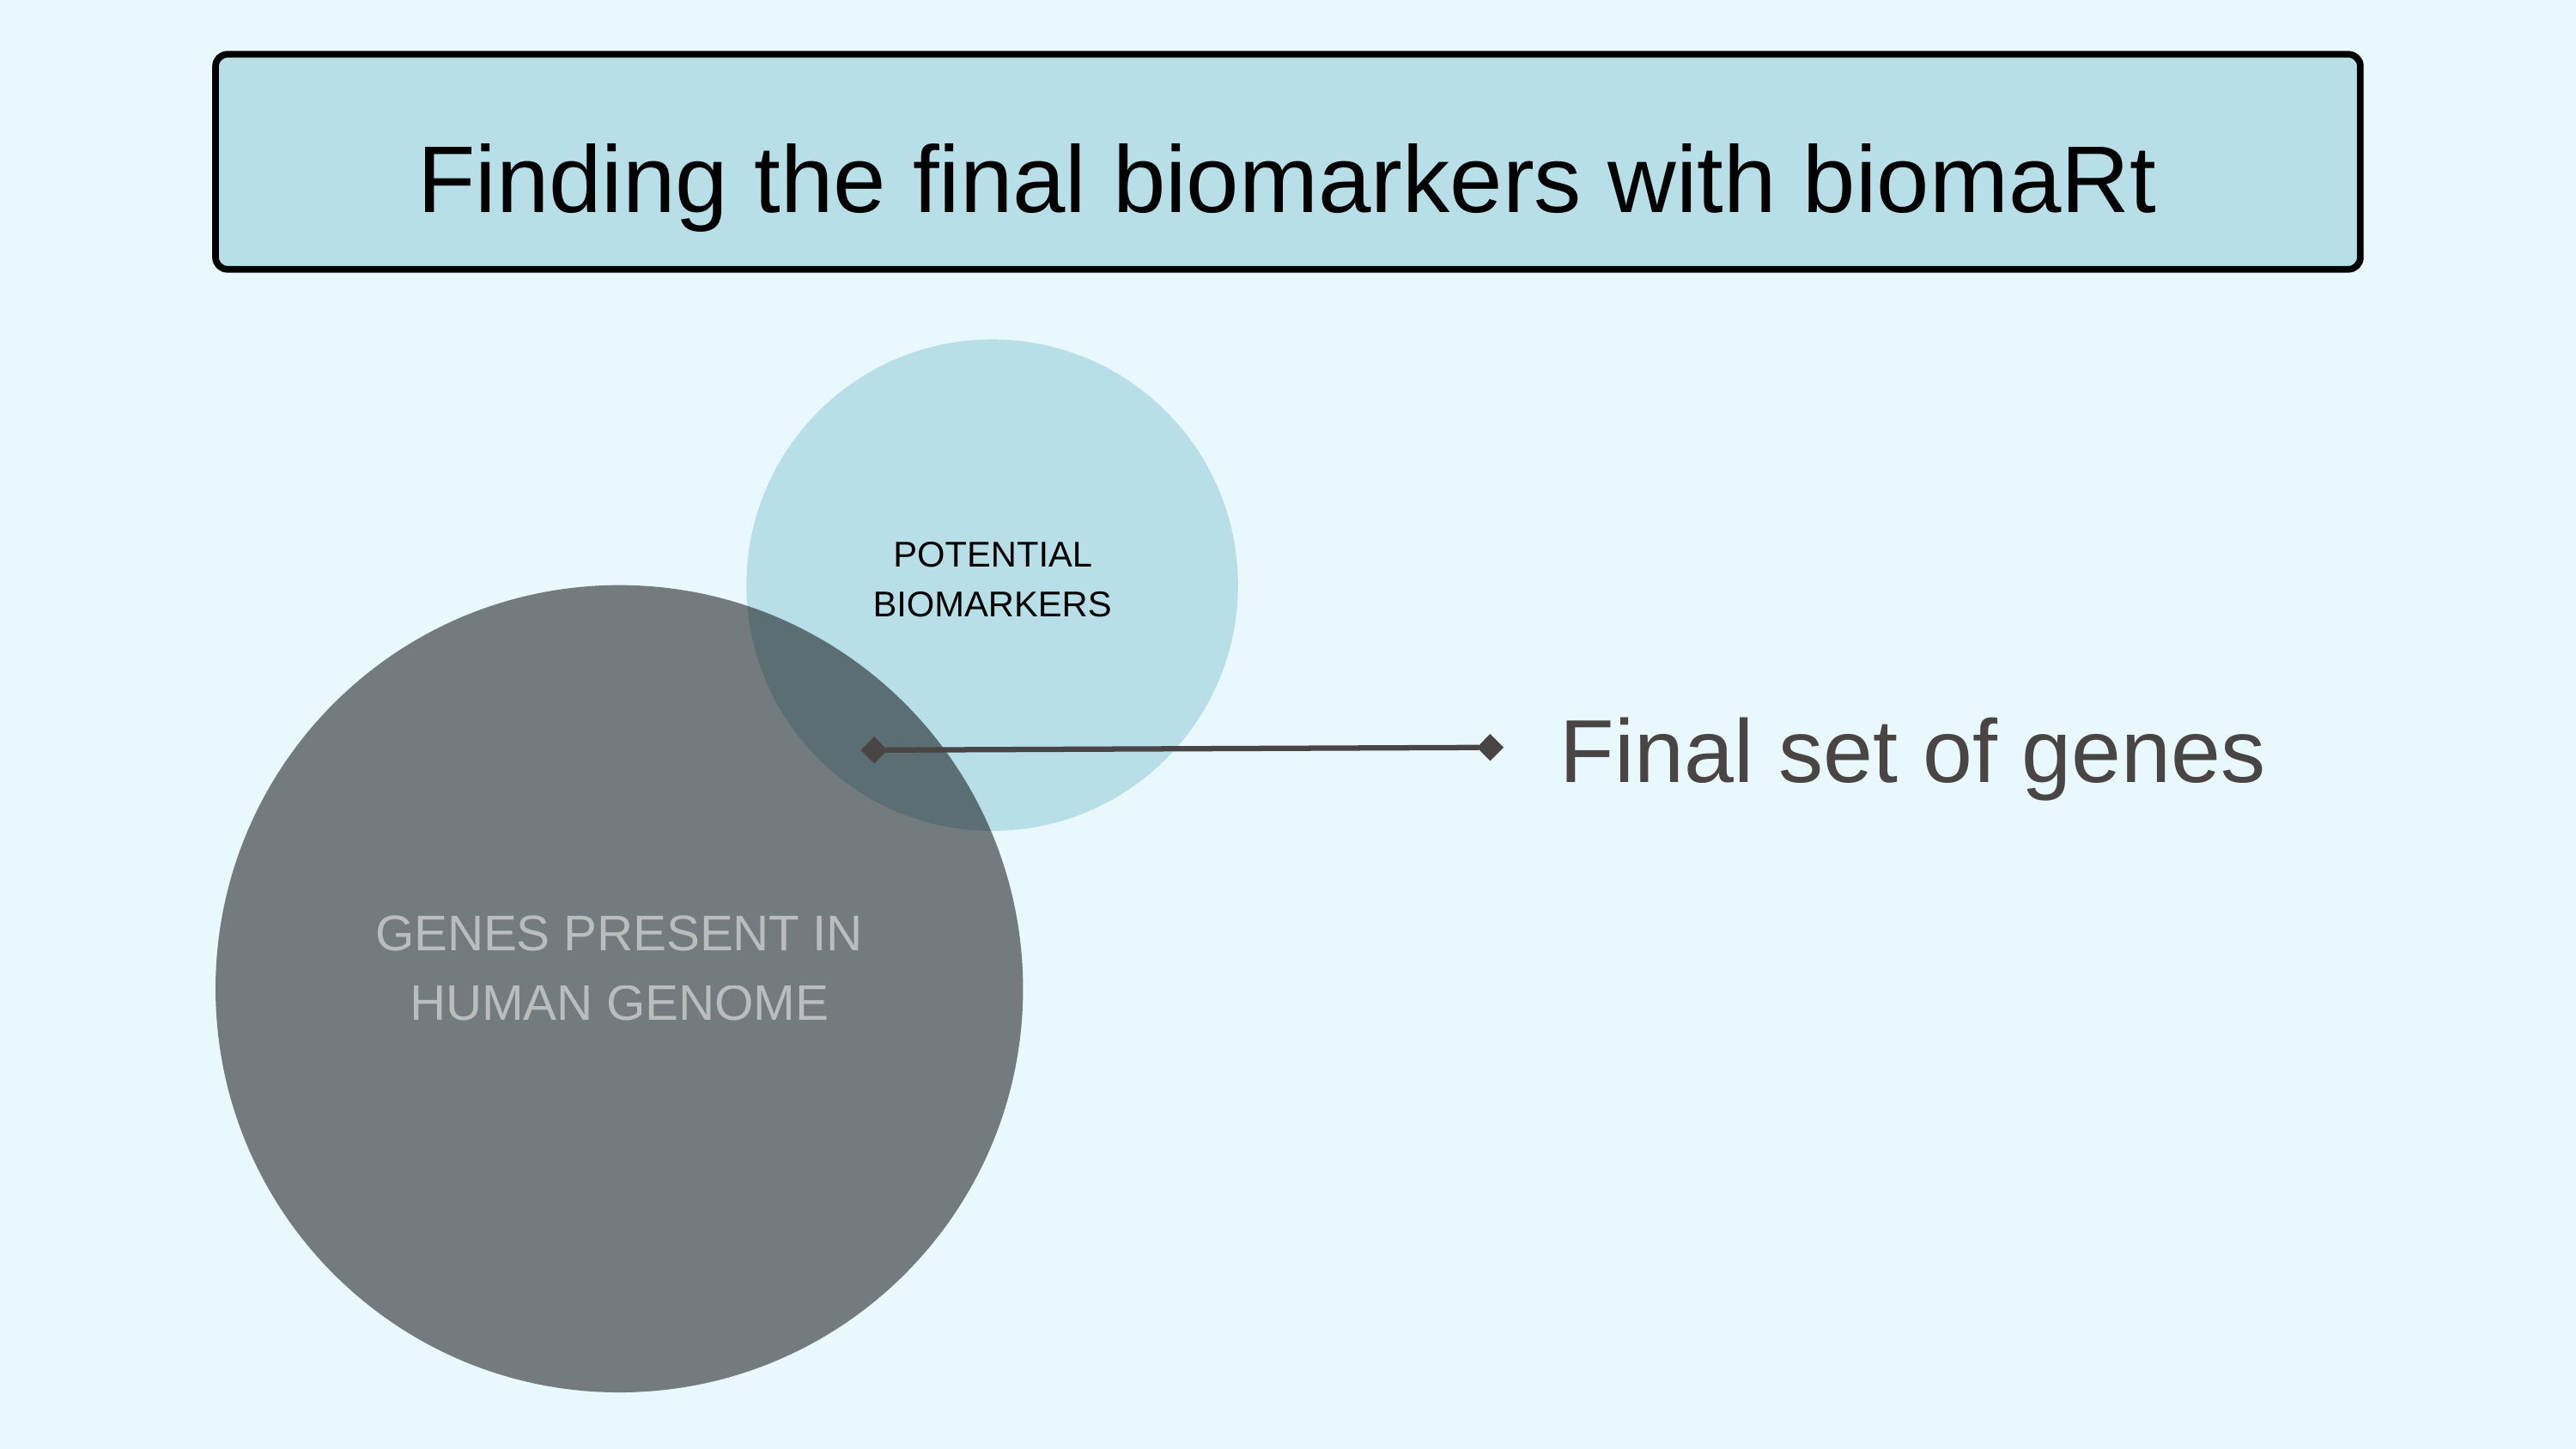

Finding the final biomarkers with biomaRt

POTENTIAL BIOMARKERS

GENES PRESENT IN HUMAN GENOME
Final set of genes